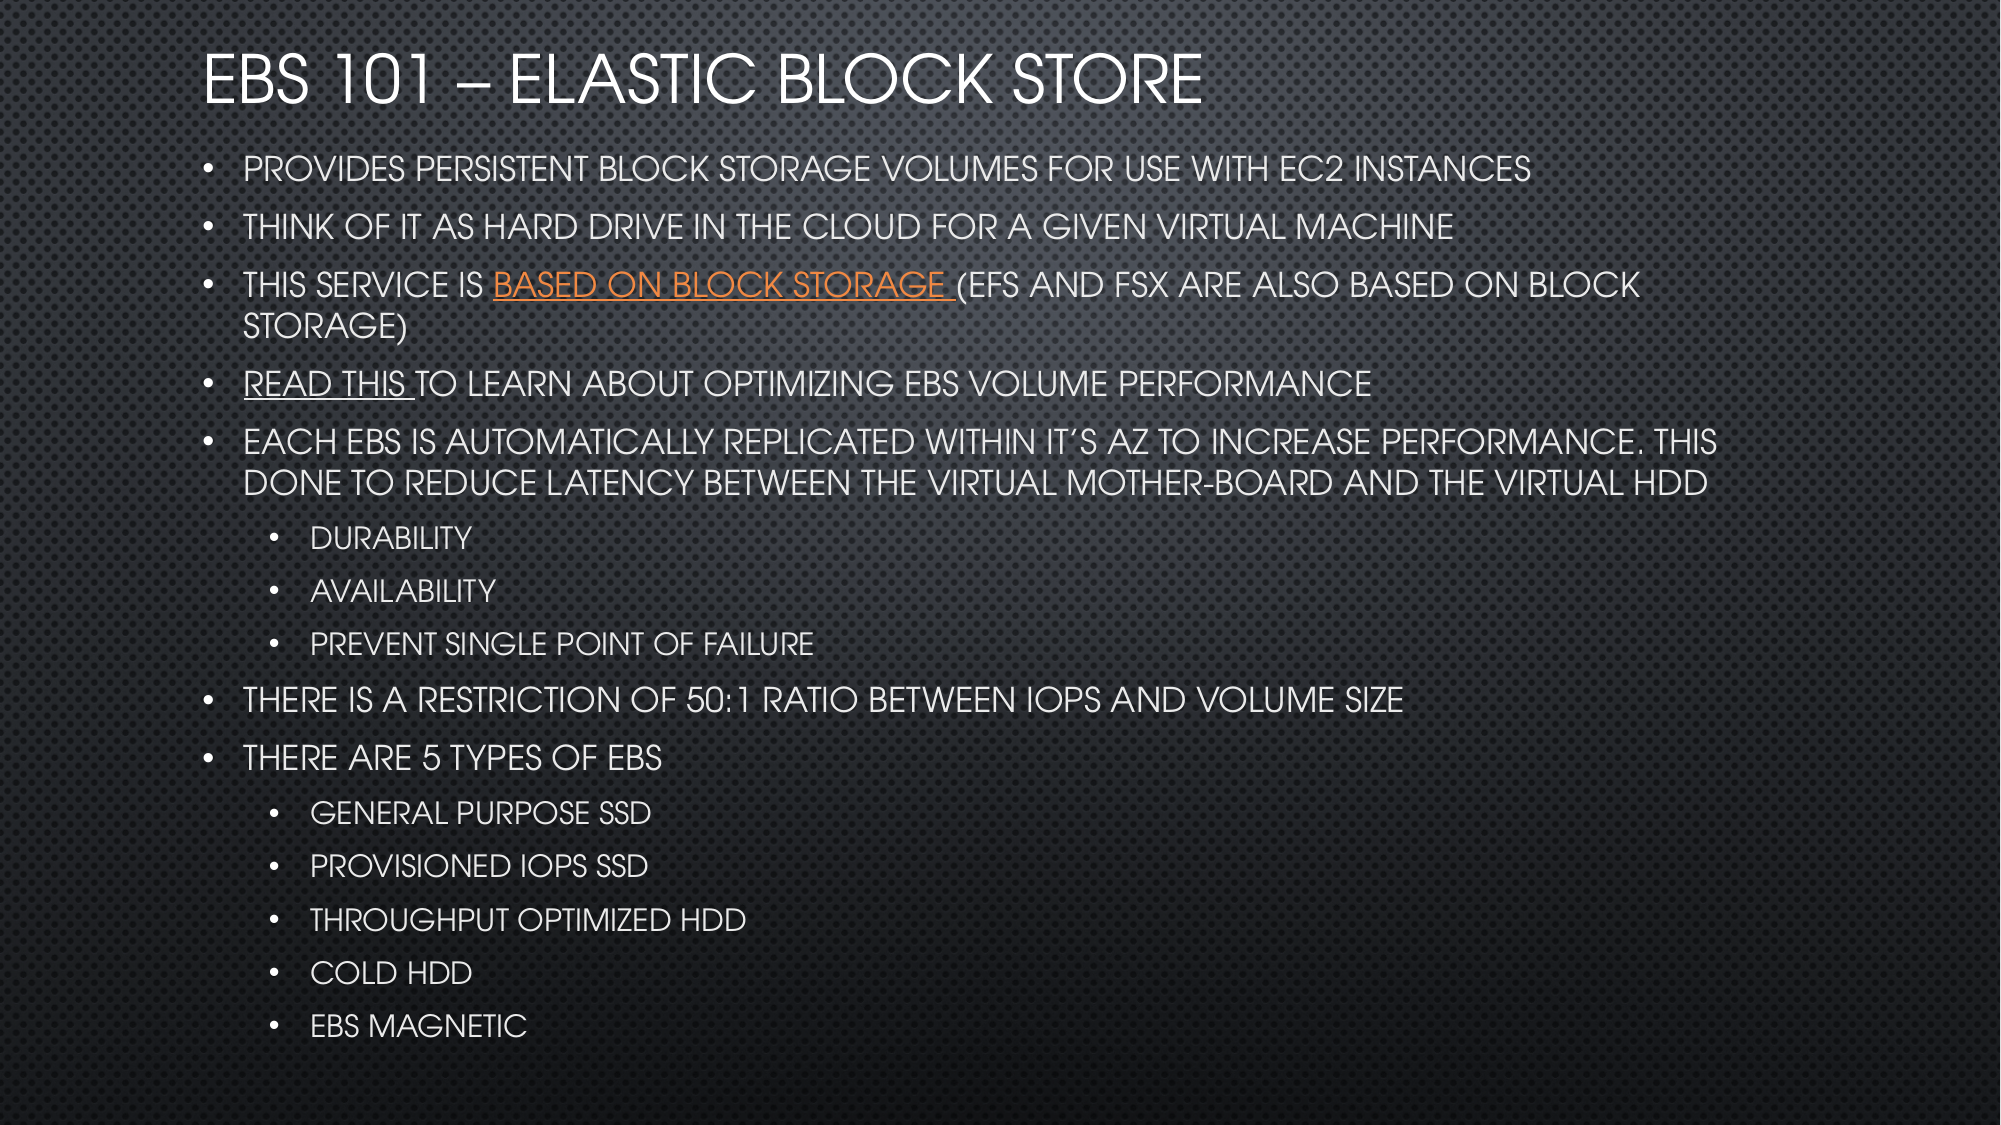

# EBS 101 – Elastic block store

Provides persistent block storage volumes for use with EC2 instances
Think of it as Hard Drive in the cloud for a given virtual machine
This service is based on Block Storage (EFS and FSx are also based on Block Storage)
Read this to learn about optimizing EBS volume performance
Each EBS is automatically replicated within it’s AZ to increase performance. This done to reduce latency between the virtual mother-board and the virtual HDD
Durability
Availability
Prevent single point of failure
There is a restriction of 50:1 ratio between IOPS and Volume Size
There are 5 types of EBS
General purpose SSD
Provisioned IOPS SSD
Throughput Optimized HDD
Cold HDD
EBS Magnetic